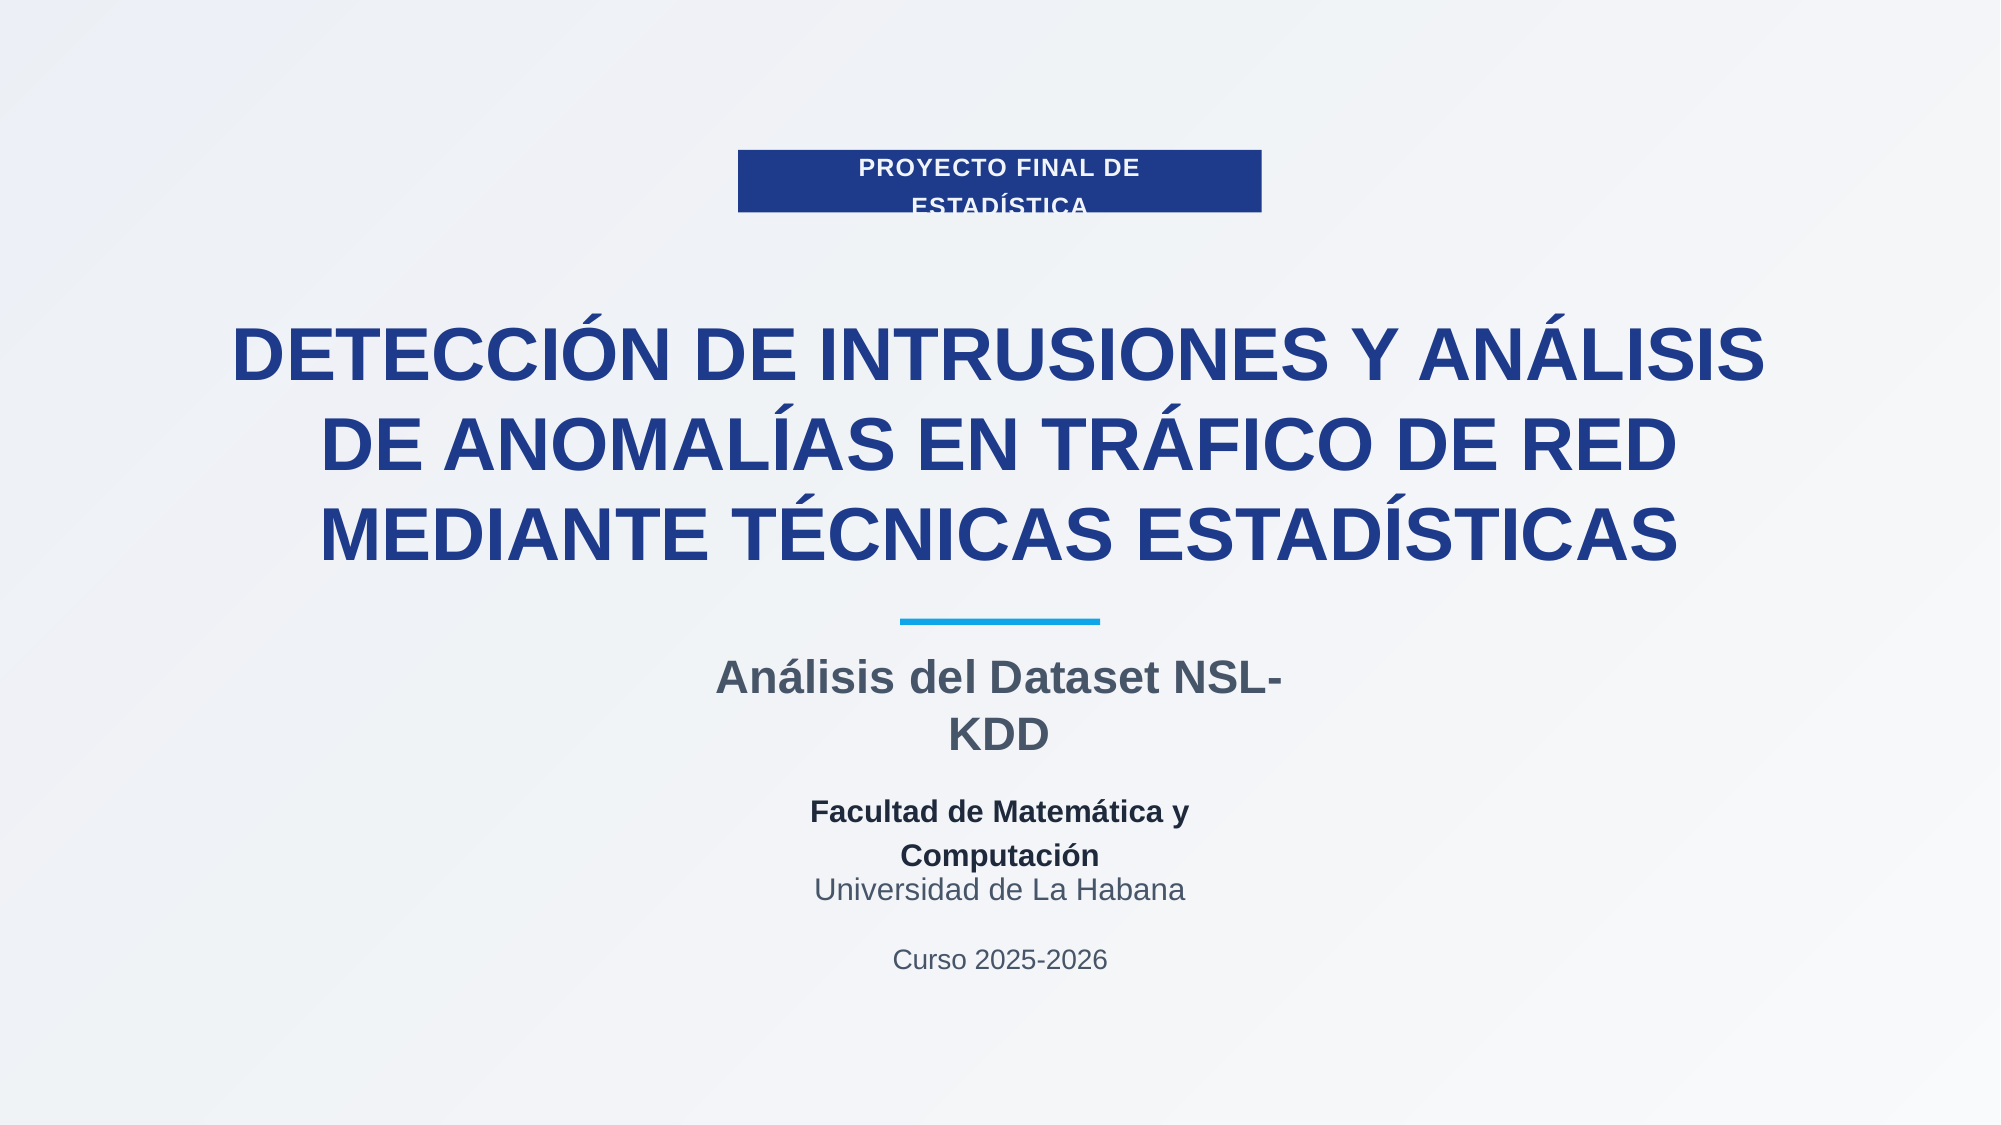

PROYECTO FINAL DE ESTADÍSTICA

DETECCIÓN DE INTRUSIONES Y ANÁLISIS DE ANOMALÍAS EN TRÁFICO DE RED MEDIANTE TÉCNICAS ESTADÍSTICAS

Análisis del Dataset NSL-KDD
Facultad de Matemática y Computación
Universidad de La Habana
Curso 2025-2026